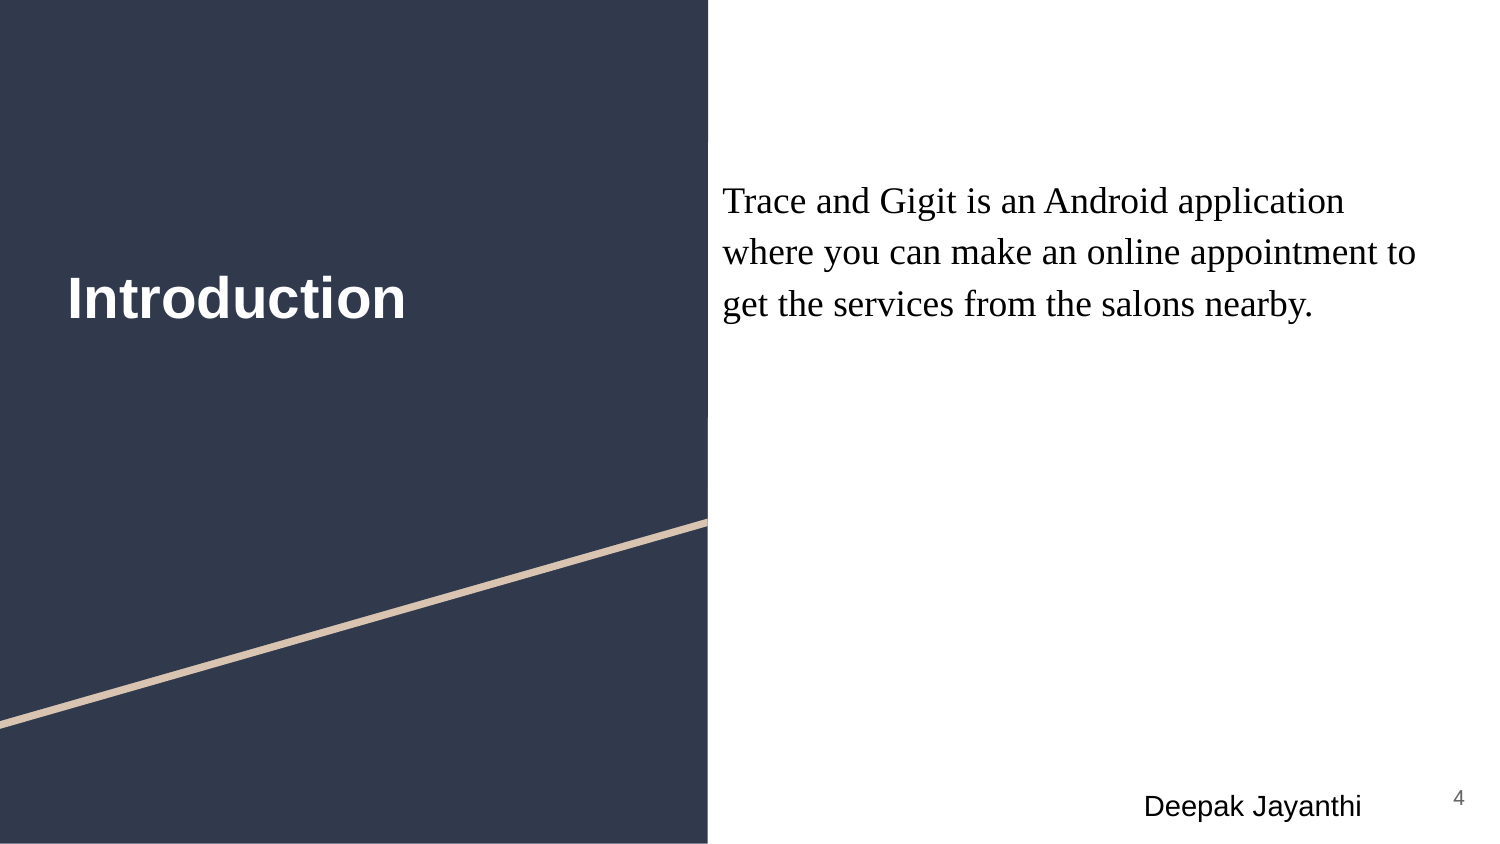

Trace and Gigit is an Android application where you can make an online appointment to get the services from the salons nearby.

# Introduction
4
Deepak Jayanthi